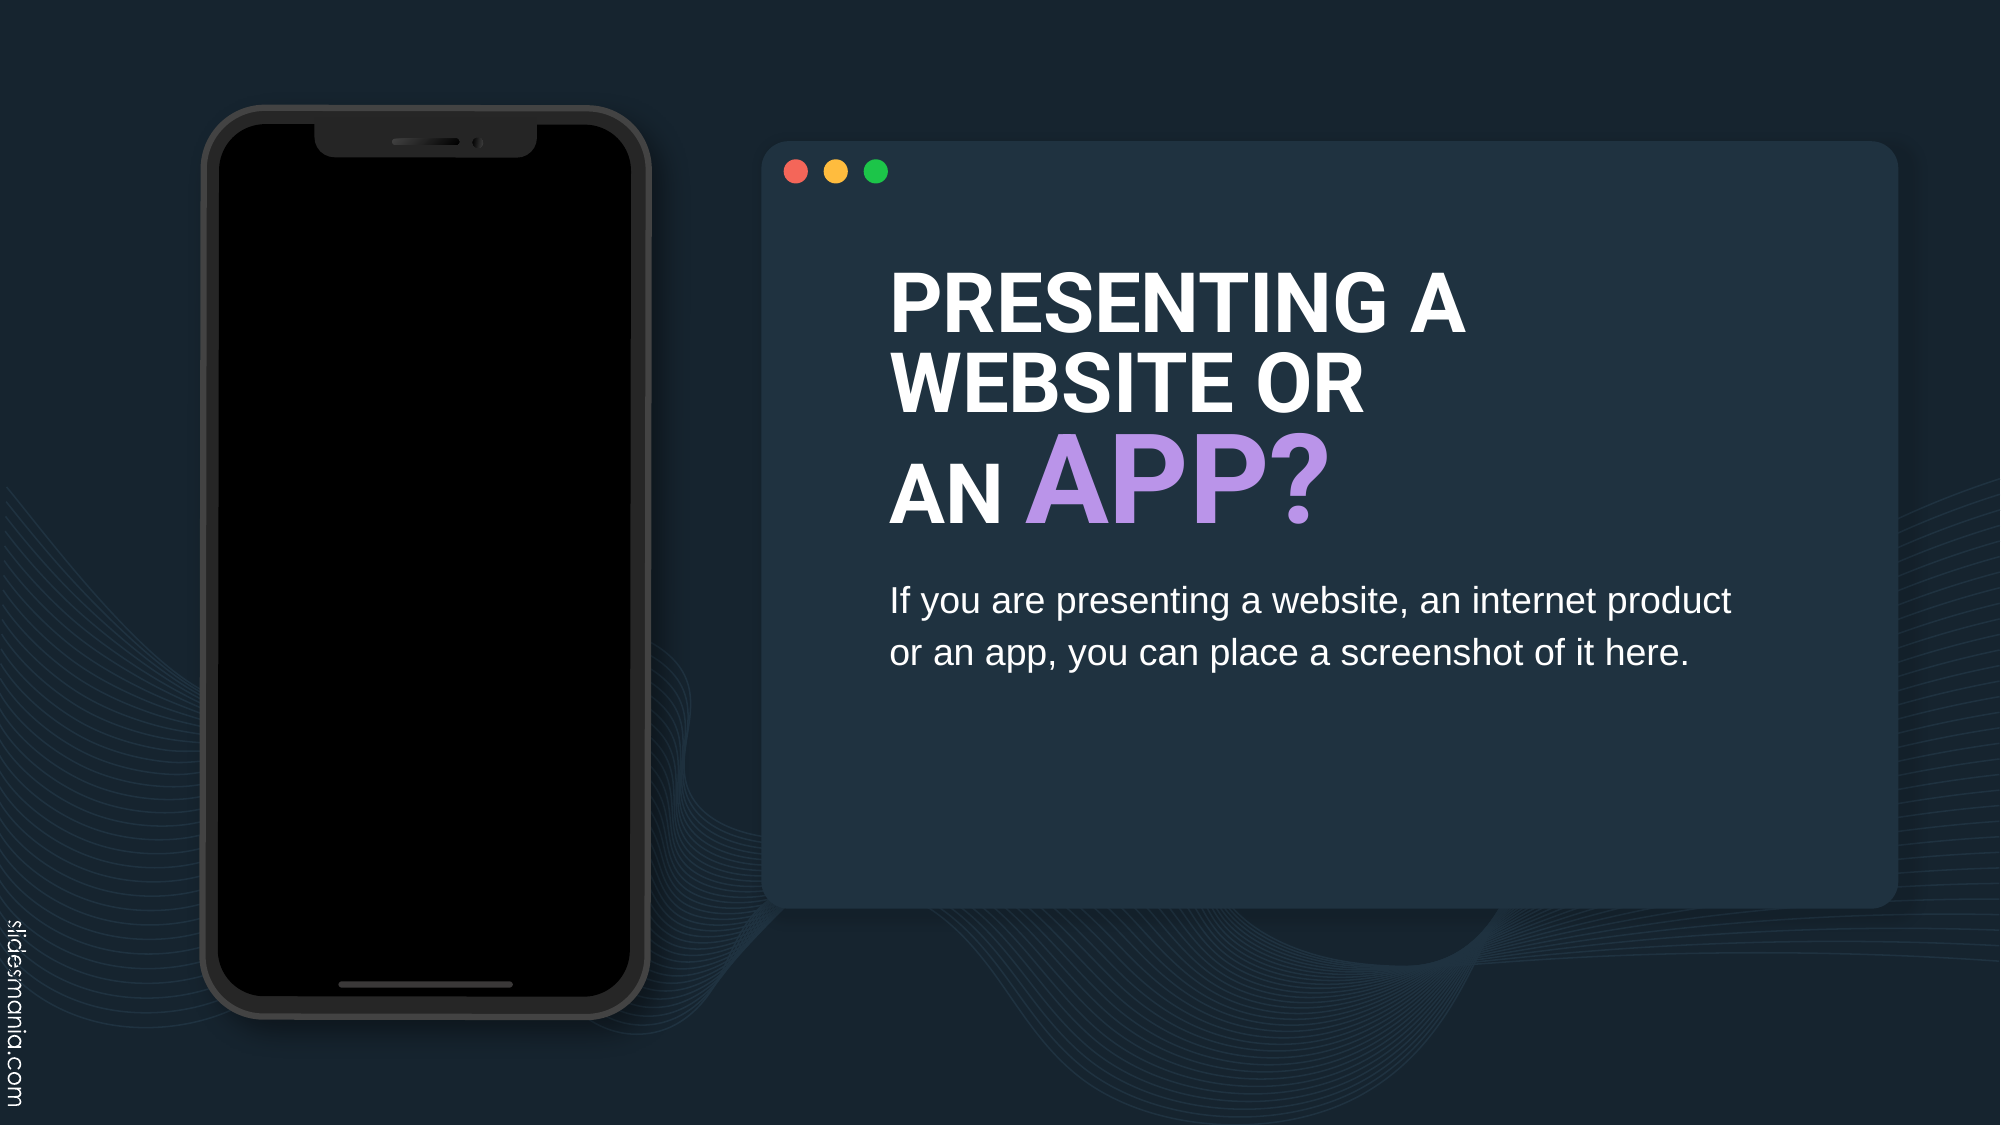

# PRESENTING A WEBSITE OR AN APP?
If you are presenting a website, an internet product or an app, you can place a screenshot of it here.